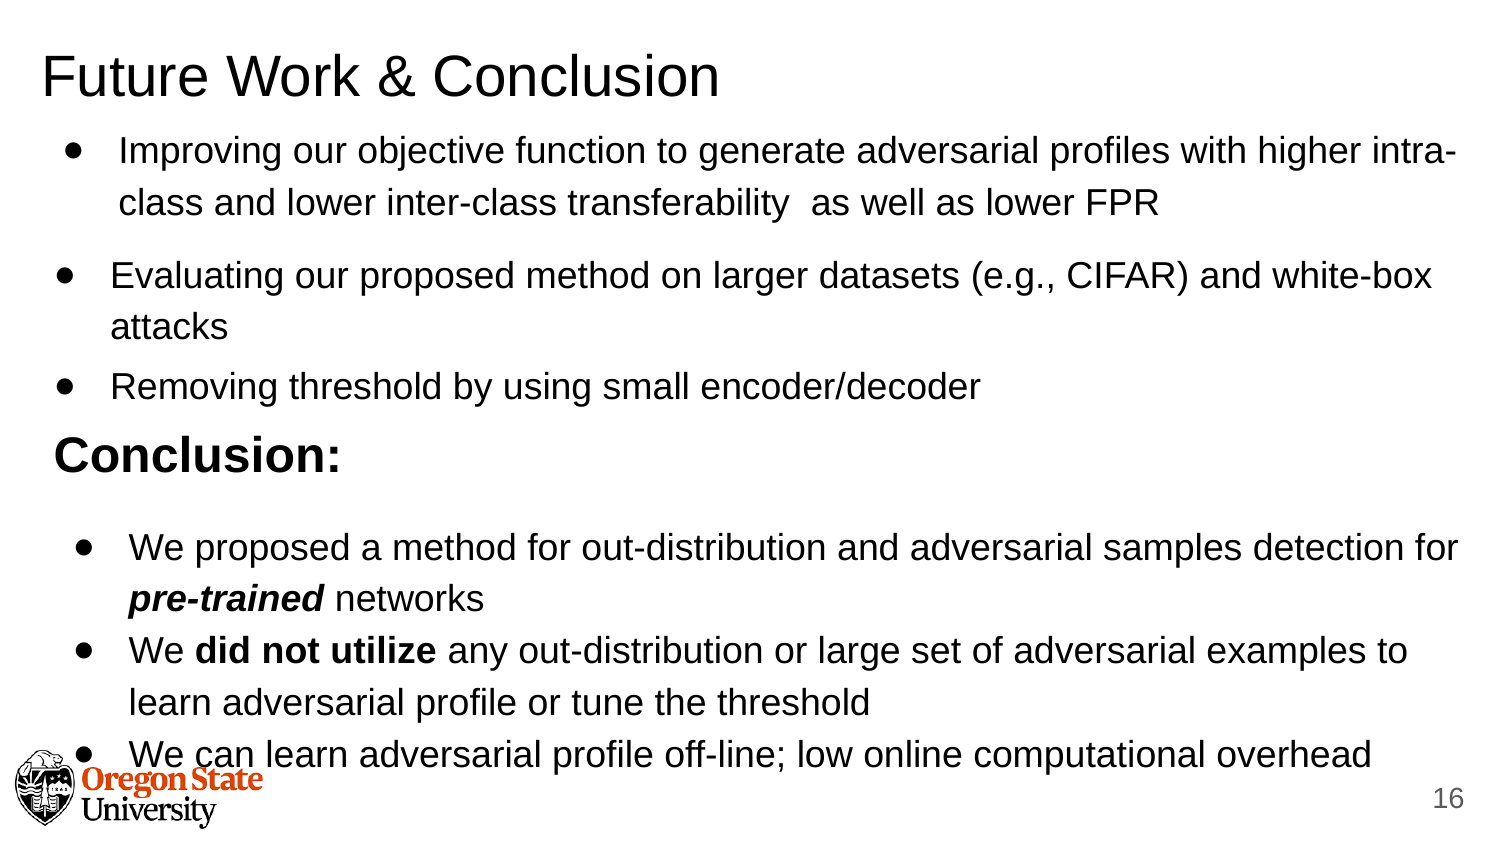

# Future Work & Conclusion
Improving our objective function to generate adversarial profiles with higher intra-class and lower inter-class transferability  as well as lower FPR

Evaluating our proposed method on larger datasets (e.g., CIFAR) and white-box attacks
Removing threshold by using small encoder/decoder
Conclusion:
We proposed a method for out-distribution and adversarial samples detection for pre-trained networks
We did not utilize any out-distribution or large set of adversarial examples to learn adversarial profile or tune the threshold
We can learn adversarial profile off-line; low online computational overhead
16